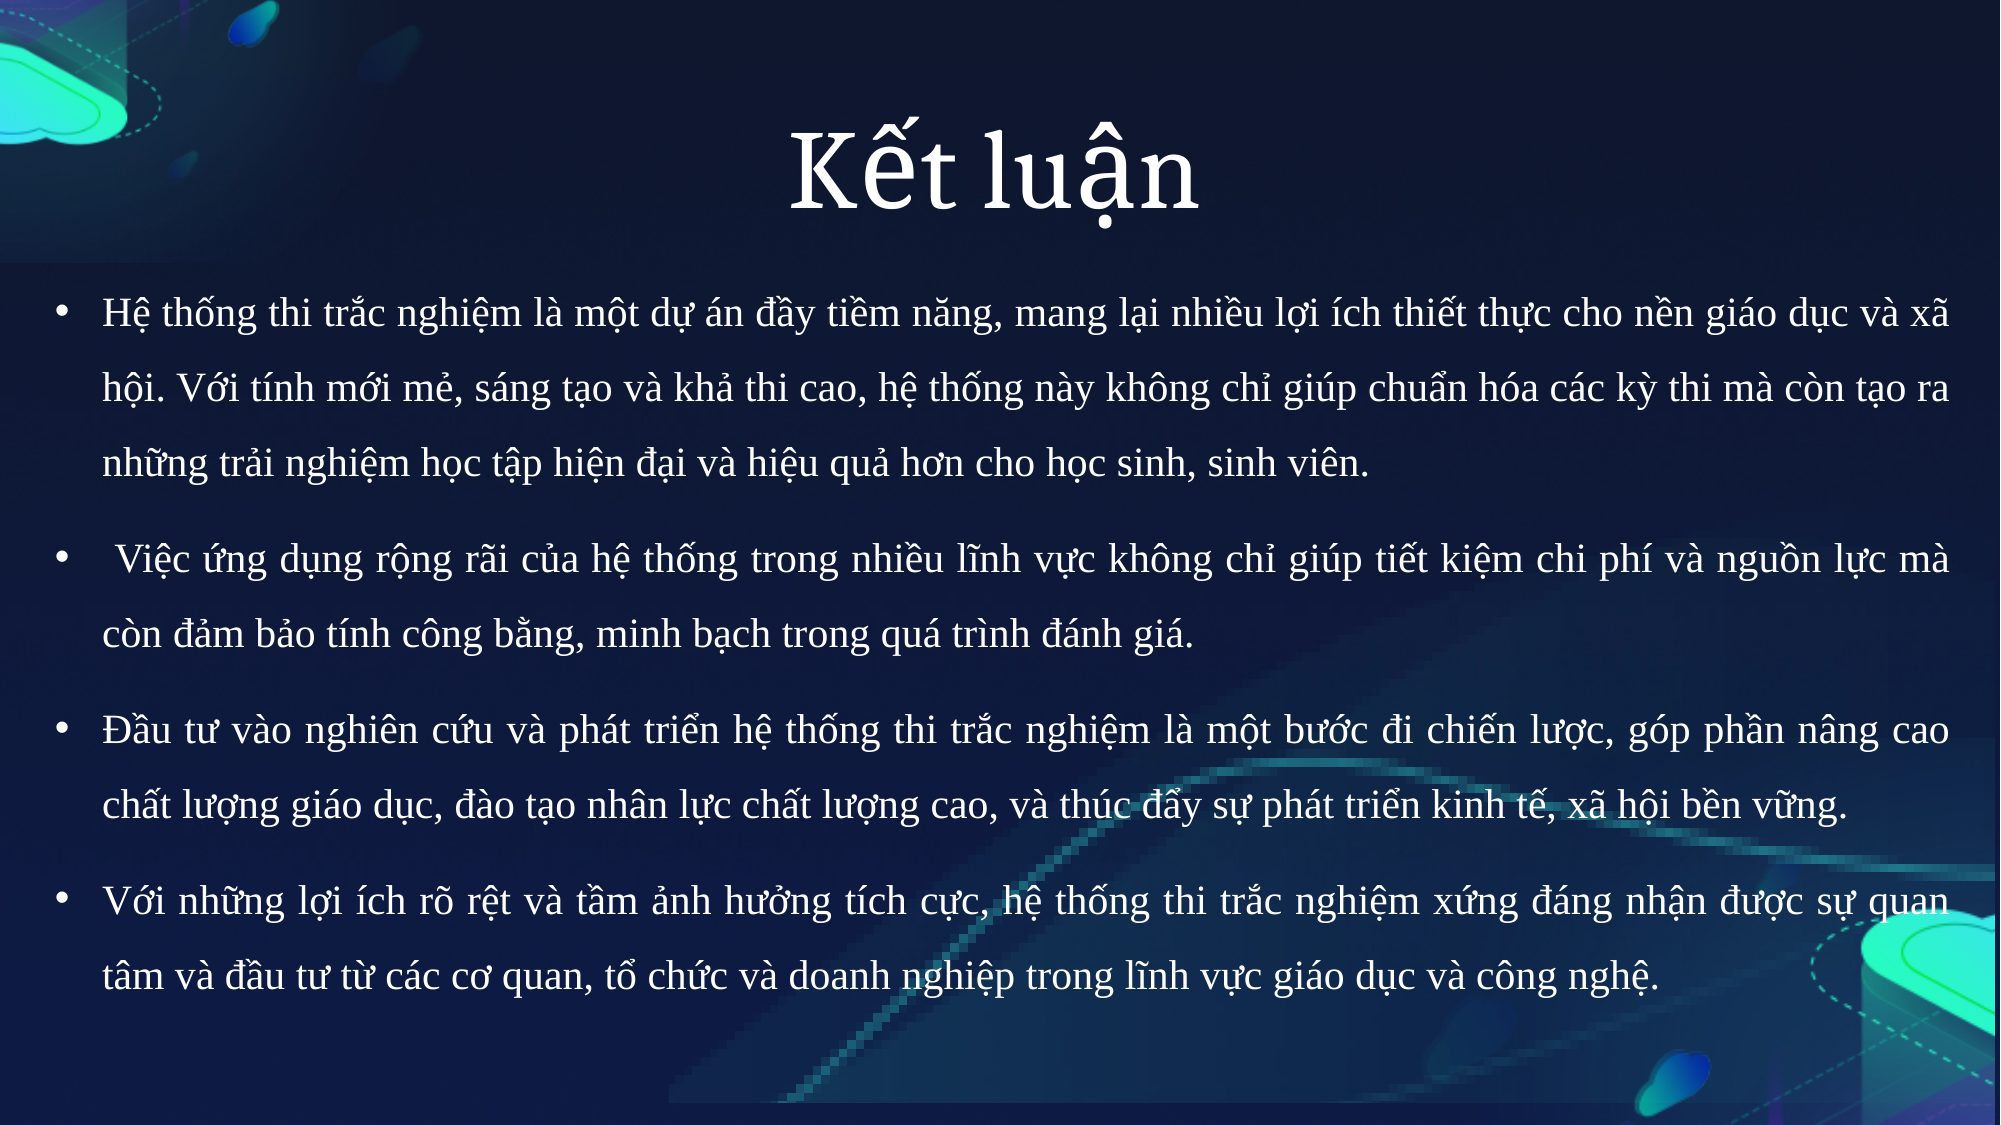

Kết luận
Hệ thống thi trắc nghiệm là một dự án đầy tiềm năng, mang lại nhiều lợi ích thiết thực cho nền giáo dục và xã hội. Với tính mới mẻ, sáng tạo và khả thi cao, hệ thống này không chỉ giúp chuẩn hóa các kỳ thi mà còn tạo ra những trải nghiệm học tập hiện đại và hiệu quả hơn cho học sinh, sinh viên.
 Việc ứng dụng rộng rãi của hệ thống trong nhiều lĩnh vực không chỉ giúp tiết kiệm chi phí và nguồn lực mà còn đảm bảo tính công bằng, minh bạch trong quá trình đánh giá.
Đầu tư vào nghiên cứu và phát triển hệ thống thi trắc nghiệm là một bước đi chiến lược, góp phần nâng cao chất lượng giáo dục, đào tạo nhân lực chất lượng cao, và thúc đẩy sự phát triển kinh tế, xã hội bền vững.
Với những lợi ích rõ rệt và tầm ảnh hưởng tích cực, hệ thống thi trắc nghiệm xứng đáng nhận được sự quan tâm và đầu tư từ các cơ quan, tổ chức và doanh nghiệp trong lĩnh vực giáo dục và công nghệ.